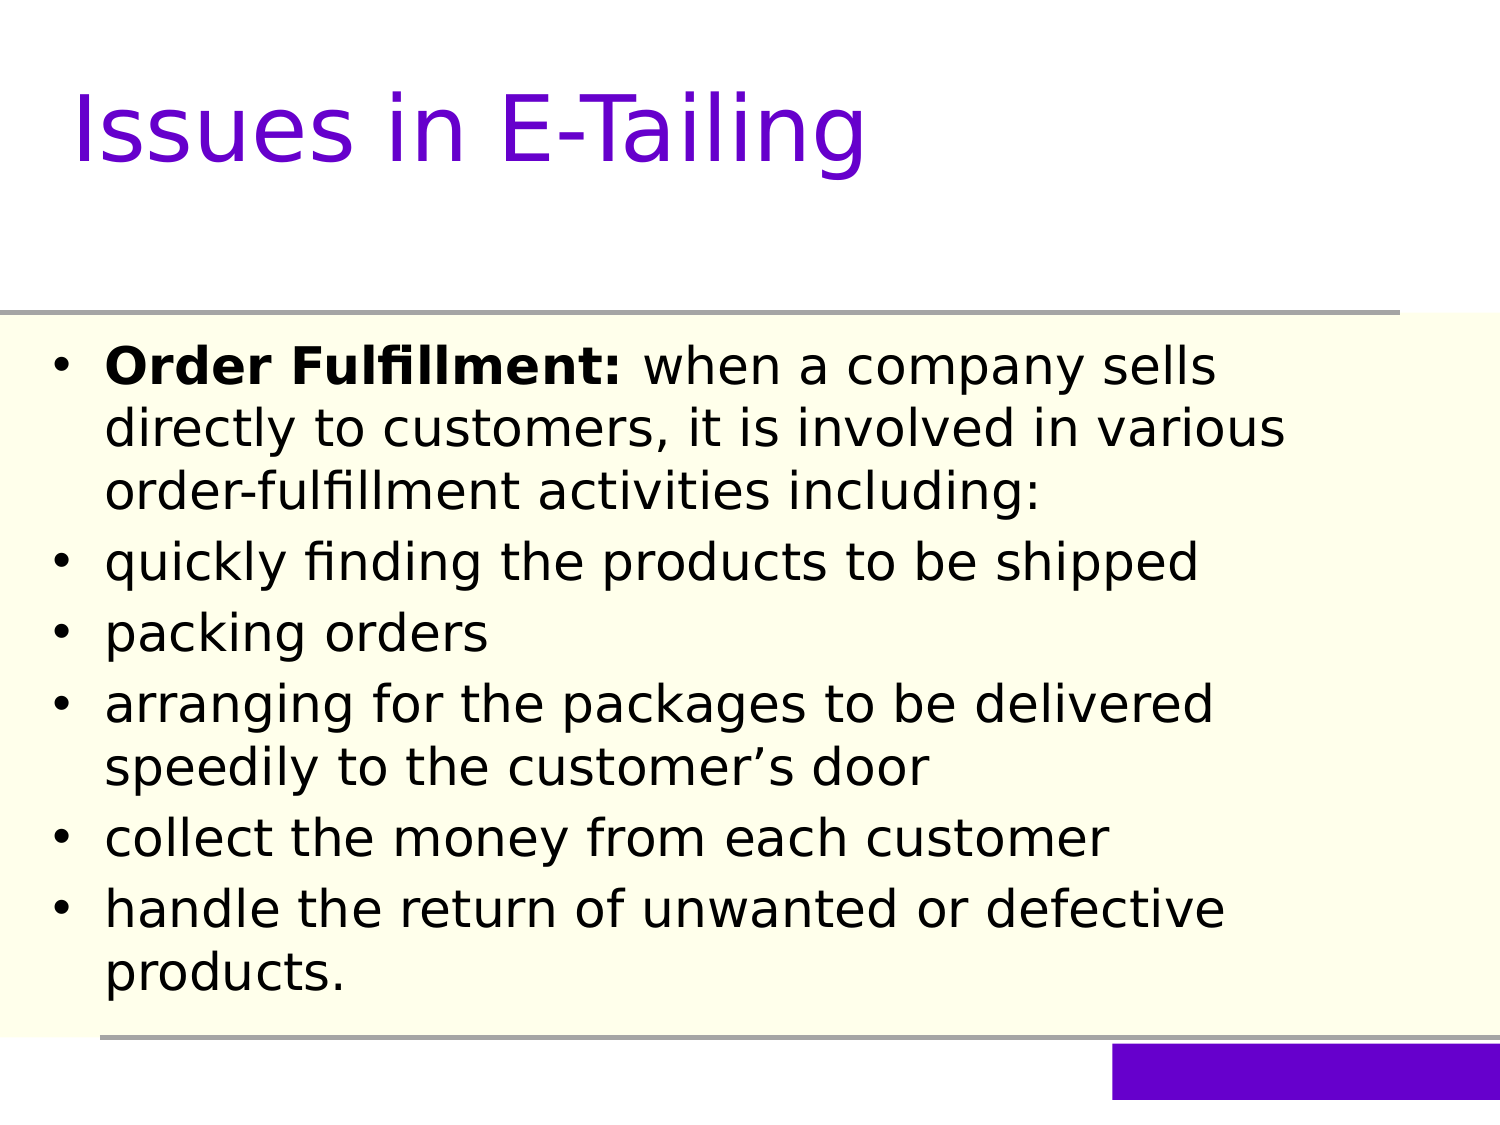

Issues in E-Tailing
Order Fulfillment: when a company sells directly to customers, it is involved in various order-fulfillment activities including:
quickly finding the products to be shipped
packing orders
arranging for the packages to be delivered speedily to the customer’s door
collect the money from each customer
handle the return of unwanted or defective products.